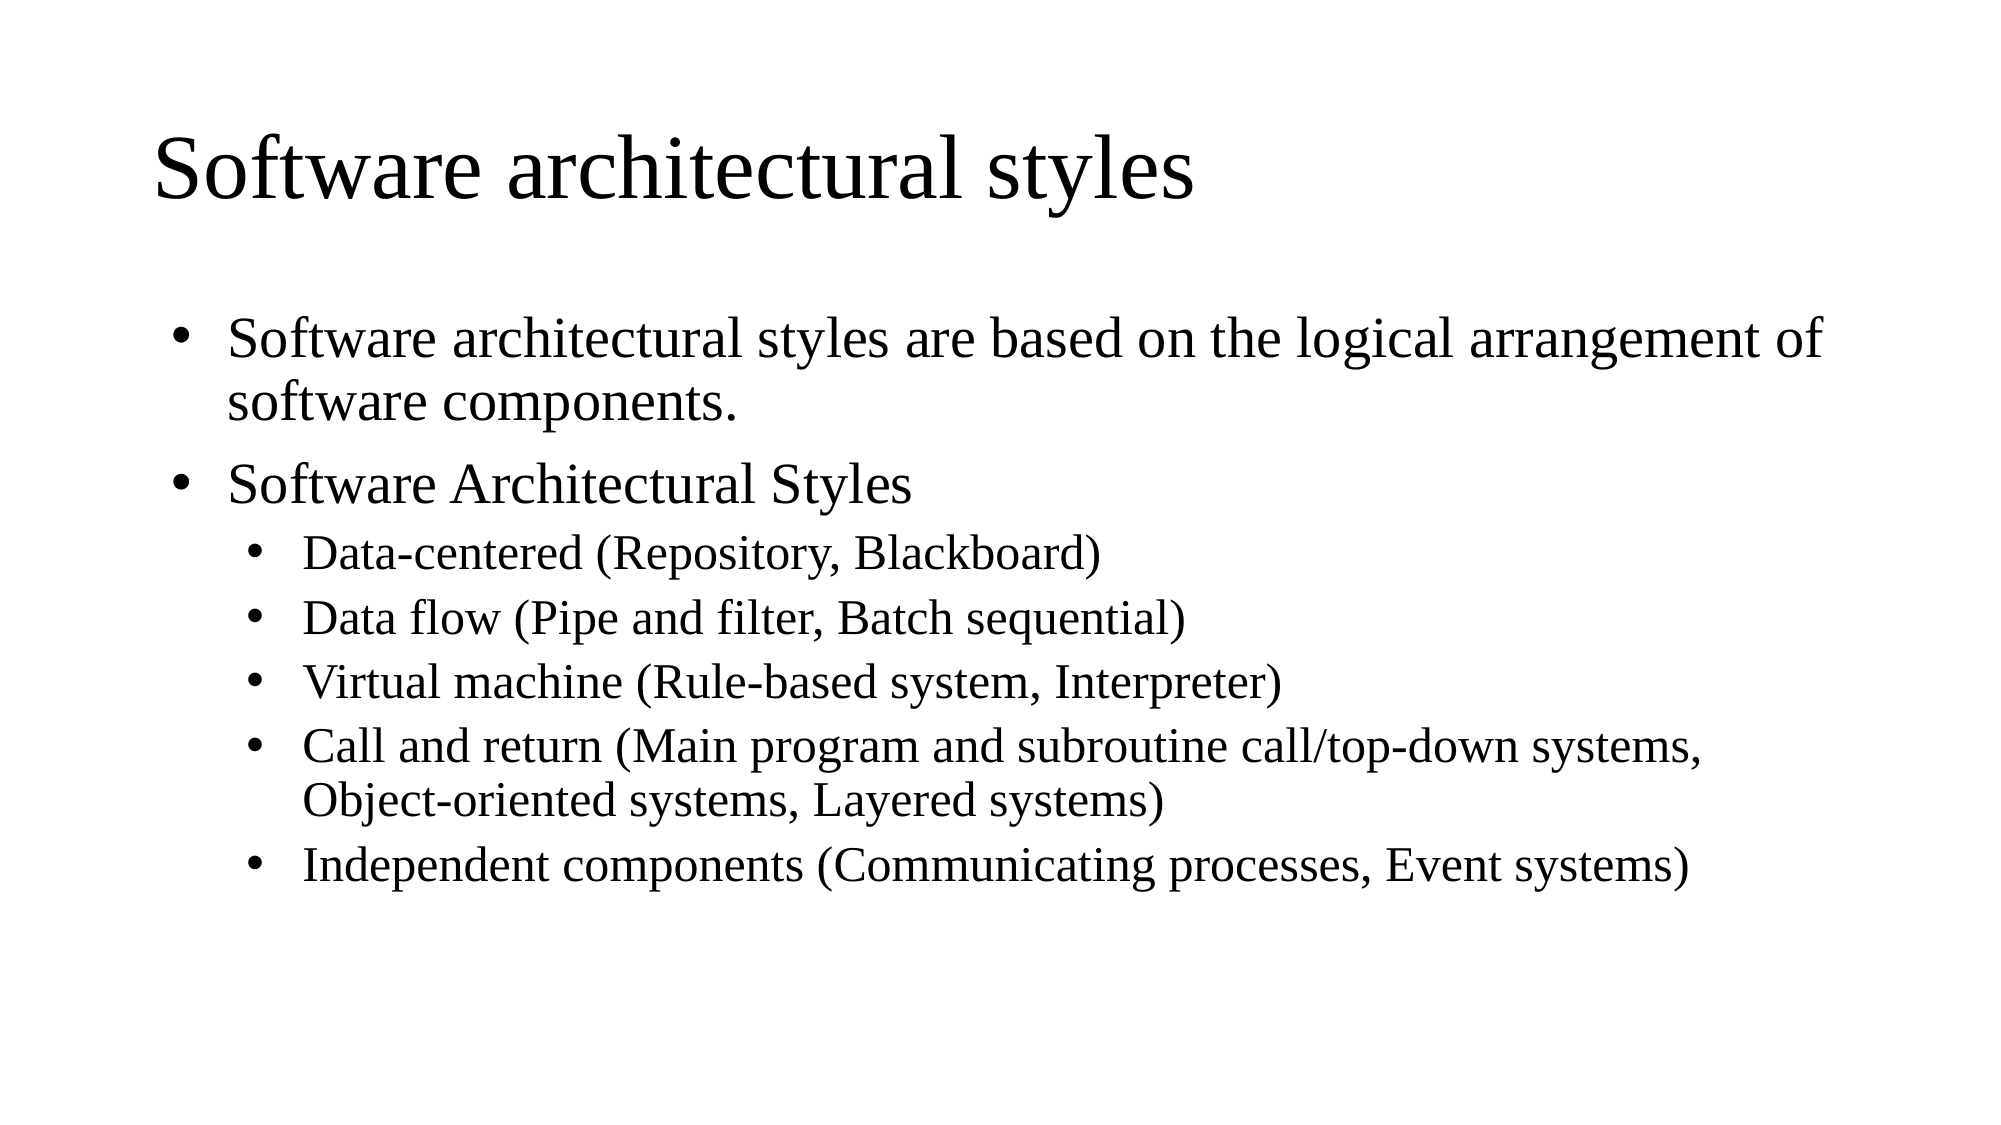

# Software architectural styles
Software architectural styles are based on the logical arrangement of software components.
Software Architectural Styles
Data-centered (Repository, Blackboard)
Data flow (Pipe and filter, Batch sequential)
Virtual machine (Rule-based system, Interpreter)
Call and return (Main program and subroutine call/top-down systems, Object-oriented systems, Layered systems)
Independent components (Communicating processes, Event systems)